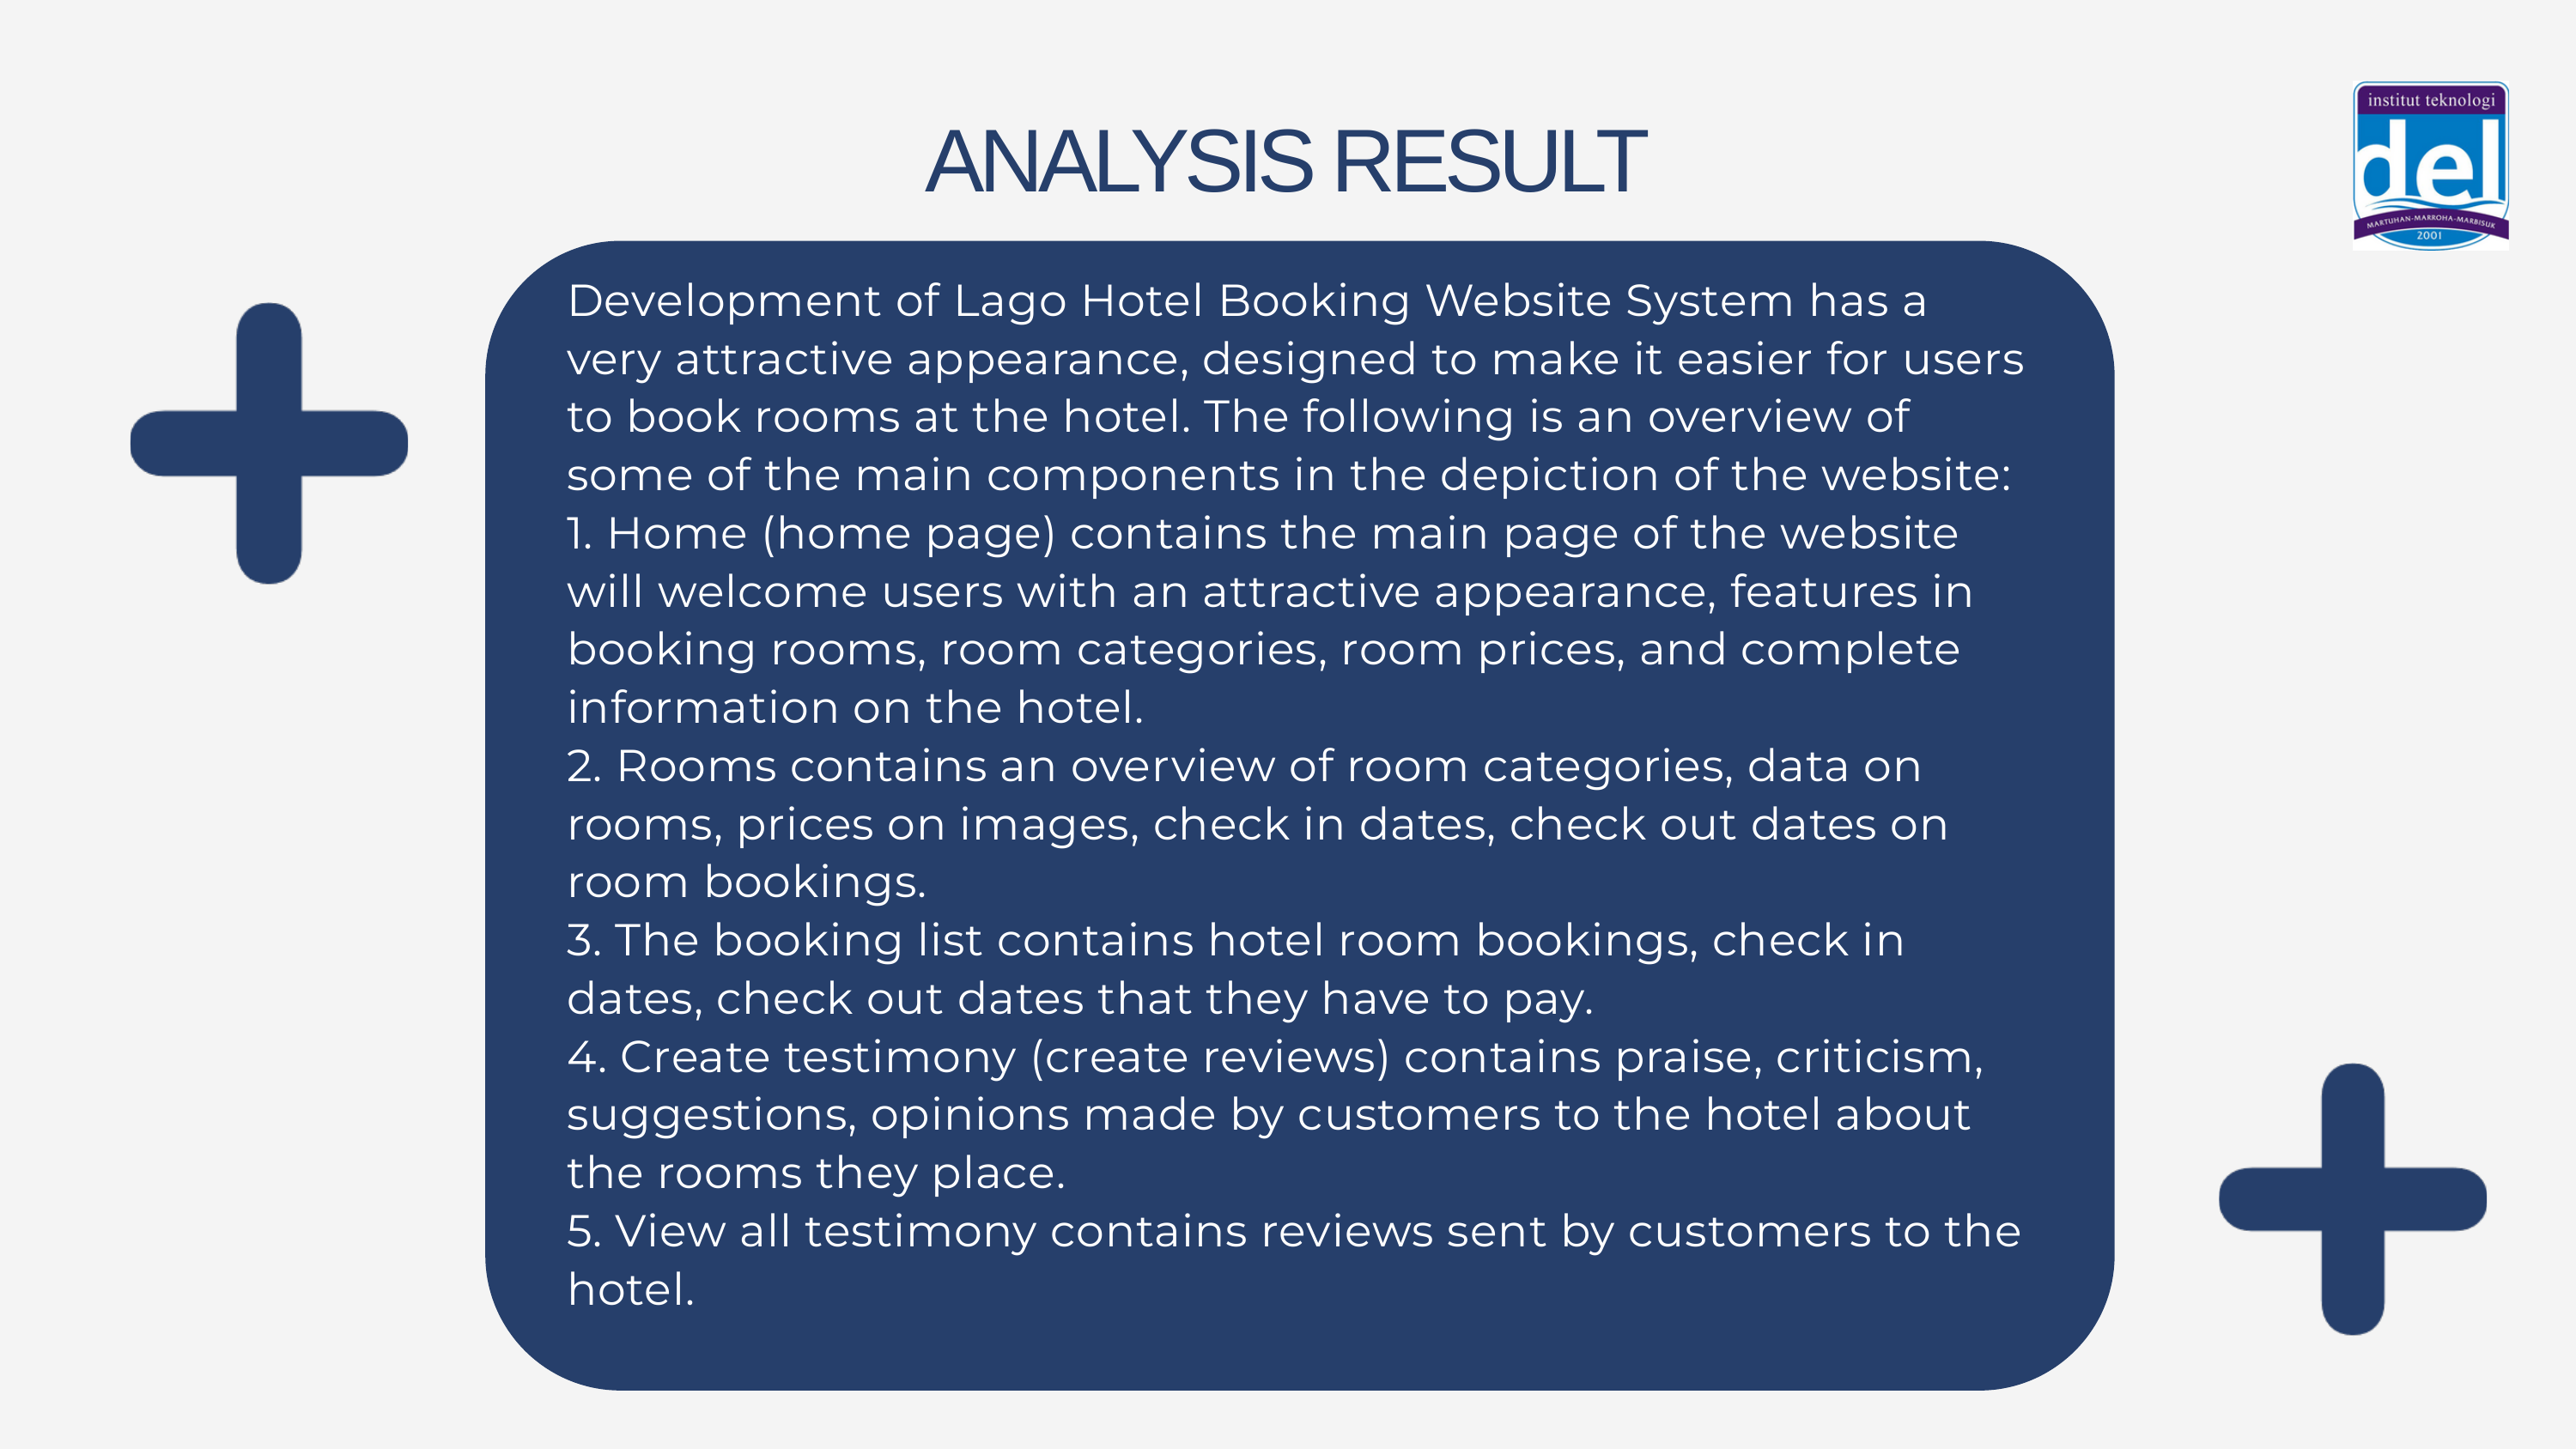

ANALYSIS RESULT

Development of Lago Hotel Booking Website System has a very attractive appearance, designed to make it easier for users to book rooms at the hotel. The following is an overview of some of the main components in the depiction of the website:
1. Home (home page) contains the main page of the website will welcome users with an attractive appearance, features in booking rooms, room categories, room prices, and complete information on the hotel.
2. Rooms contains an overview of room categories, data on rooms, prices on images, check in dates, check out dates on room bookings.
3. The booking list contains hotel room bookings, check in dates, check out dates that they have to pay.
4. Create testimony (create reviews) contains praise, criticism, suggestions, opinions made by customers to the hotel about the rooms they place.
5. View all testimony contains reviews sent by customers to the hotel.